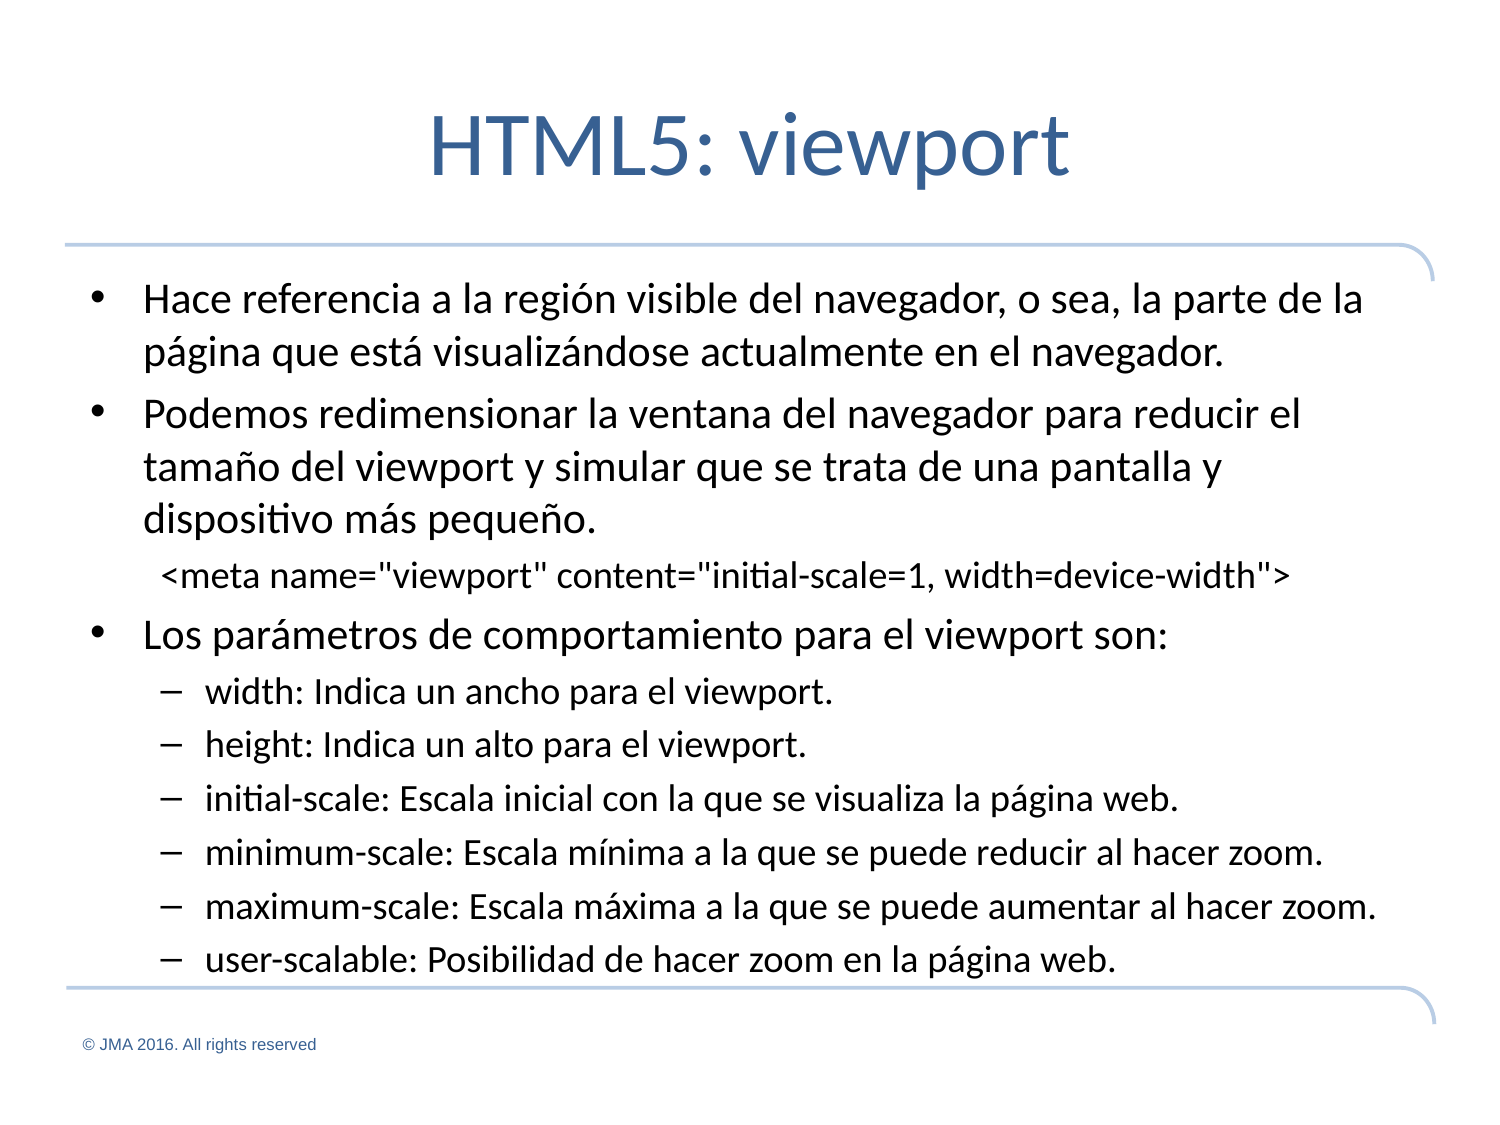

# HTML5: viewport
Hace referencia a la región visible del navegador, o sea, la parte de la página que está visualizándose actualmente en el navegador.
Podemos redimensionar la ventana del navegador para reducir el tamaño del viewport y simular que se trata de una pantalla y dispositivo más pequeño.
<meta name="viewport" content="initial-scale=1, width=device-width">
Los parámetros de comportamiento para el viewport son:
width: Indica un ancho para el viewport.
height: Indica un alto para el viewport.
initial-scale: Escala inicial con la que se visualiza la página web.
minimum-scale: Escala mínima a la que se puede reducir al hacer zoom.
maximum-scale: Escala máxima a la que se puede aumentar al hacer zoom.
user-scalable: Posibilidad de hacer zoom en la página web.